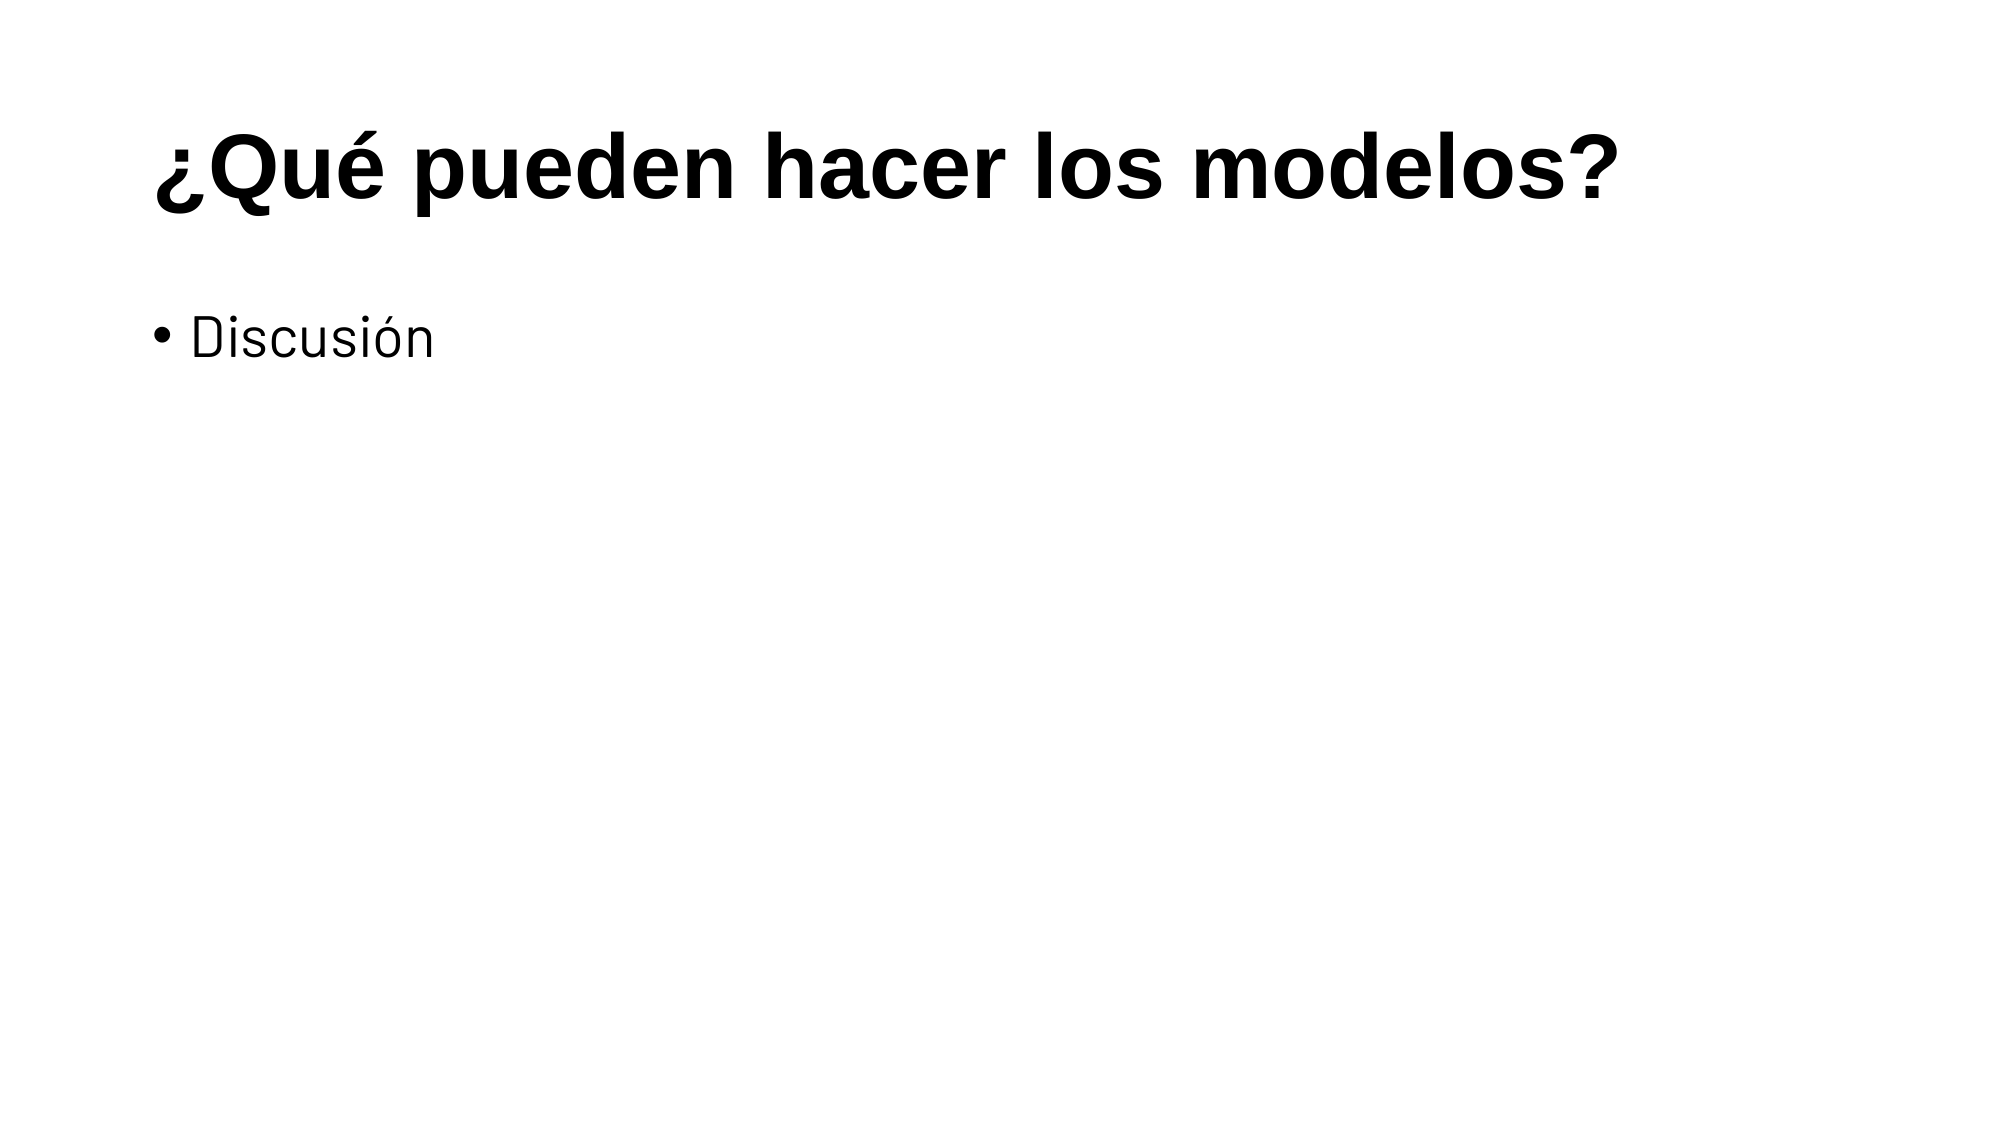

# ¿Qué pueden hacer los modelos?
Discusión